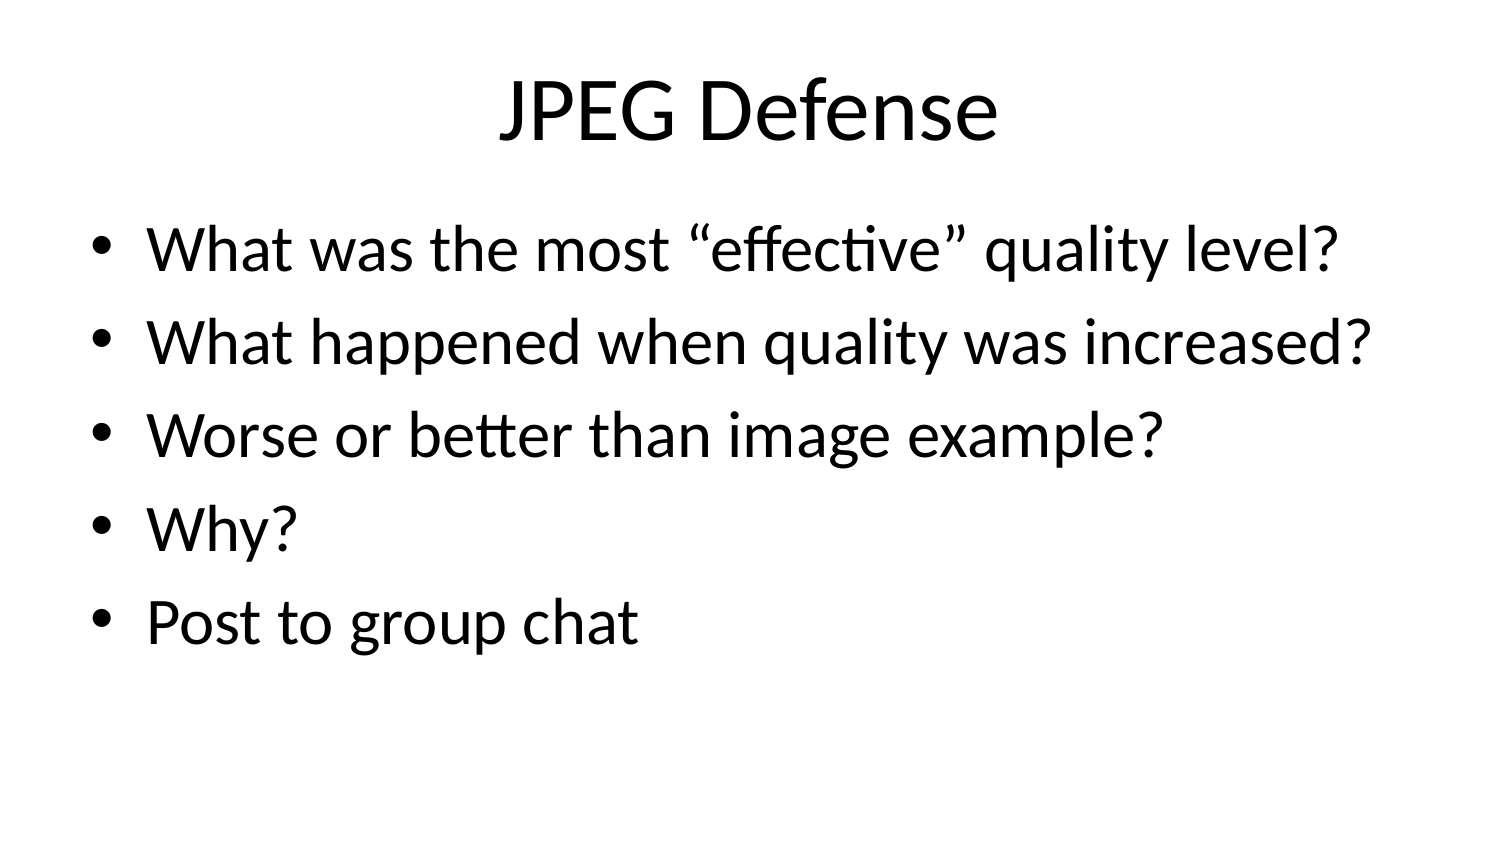

# JPEG Defense
What was the most “effective” quality level?
What happened when quality was increased?
Worse or better than image example?
Why?
Post to group chat